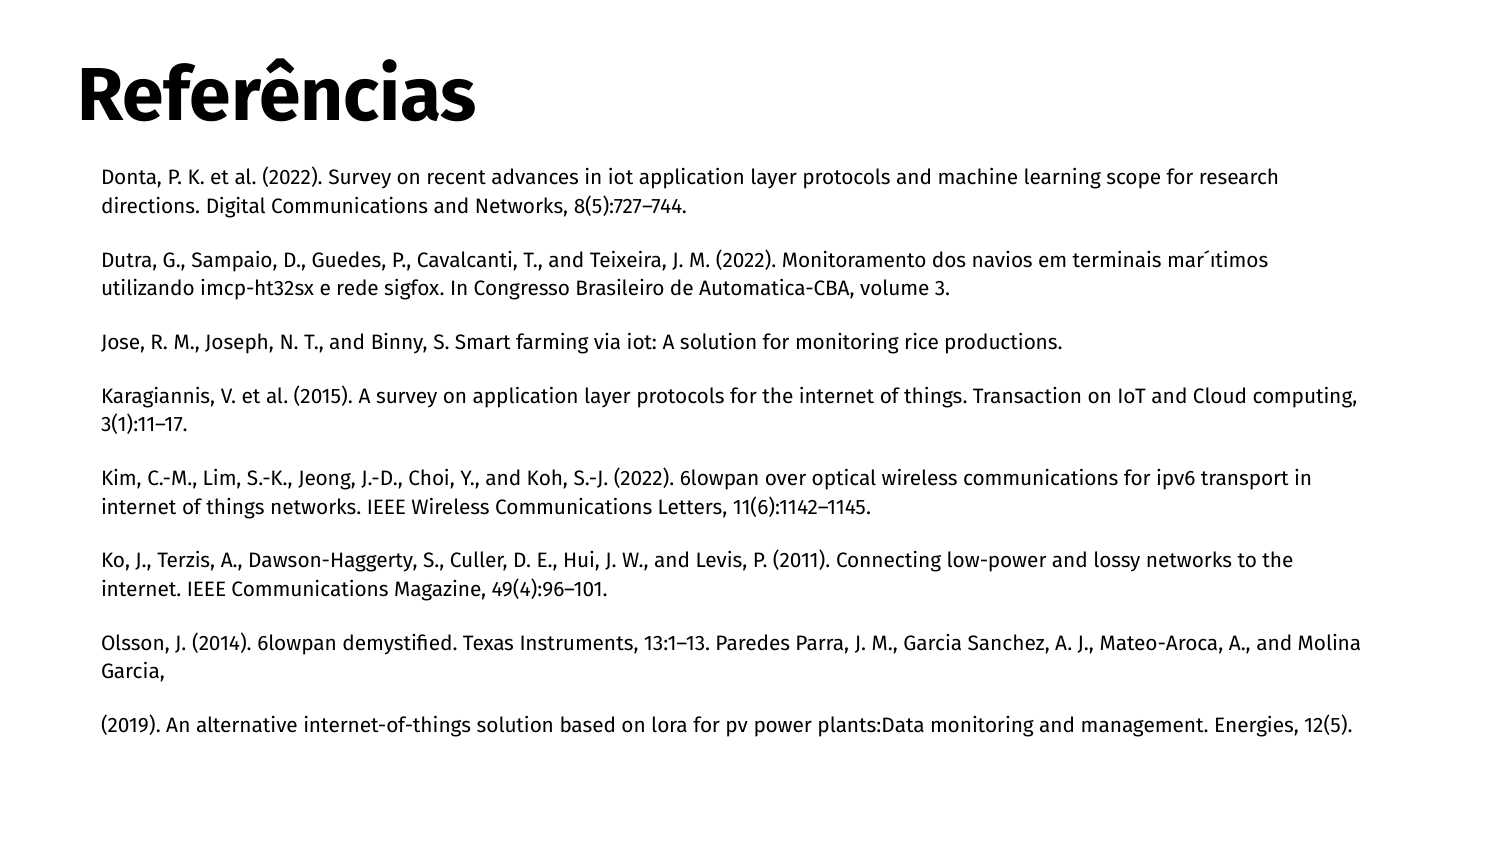

# Referências
Donta, P. K. et al. (2022). Survey on recent advances in iot application layer protocols and machine learning scope for research directions. Digital Communications and Networks, 8(5):727–744.
Dutra, G., Sampaio, D., Guedes, P., Cavalcanti, T., and Teixeira, J. M. (2022). Monitoramento dos navios em terminais mar ́ıtimos utilizando imcp-ht32sx e rede sigfox. In Congresso Brasileiro de Automatica-CBA, volume 3.
Jose, R. M., Joseph, N. T., and Binny, S. Smart farming via iot: A solution for monitoring rice productions.
Karagiannis, V. et al. (2015). A survey on application layer protocols for the internet of things. Transaction on IoT and Cloud computing, 3(1):11–17.
Kim, C.-M., Lim, S.-K., Jeong, J.-D., Choi, Y., and Koh, S.-J. (2022). 6lowpan over optical wireless communications for ipv6 transport in internet of things networks. IEEE Wireless Communications Letters, 11(6):1142–1145.
Ko, J., Terzis, A., Dawson-Haggerty, S., Culler, D. E., Hui, J. W., and Levis, P. (2011). Connecting low-power and lossy networks to the internet. IEEE Communications Magazine, 49(4):96–101.
Olsson, J. (2014). 6lowpan demystified. Texas Instruments, 13:1–13. Paredes Parra, J. M., Garcia Sanchez, A. J., Mateo-Aroca, A., and Molina Garcia,
(2019). An alternative internet-of-things solution based on lora for pv power plants:Data monitoring and management. Energies, 12(5).